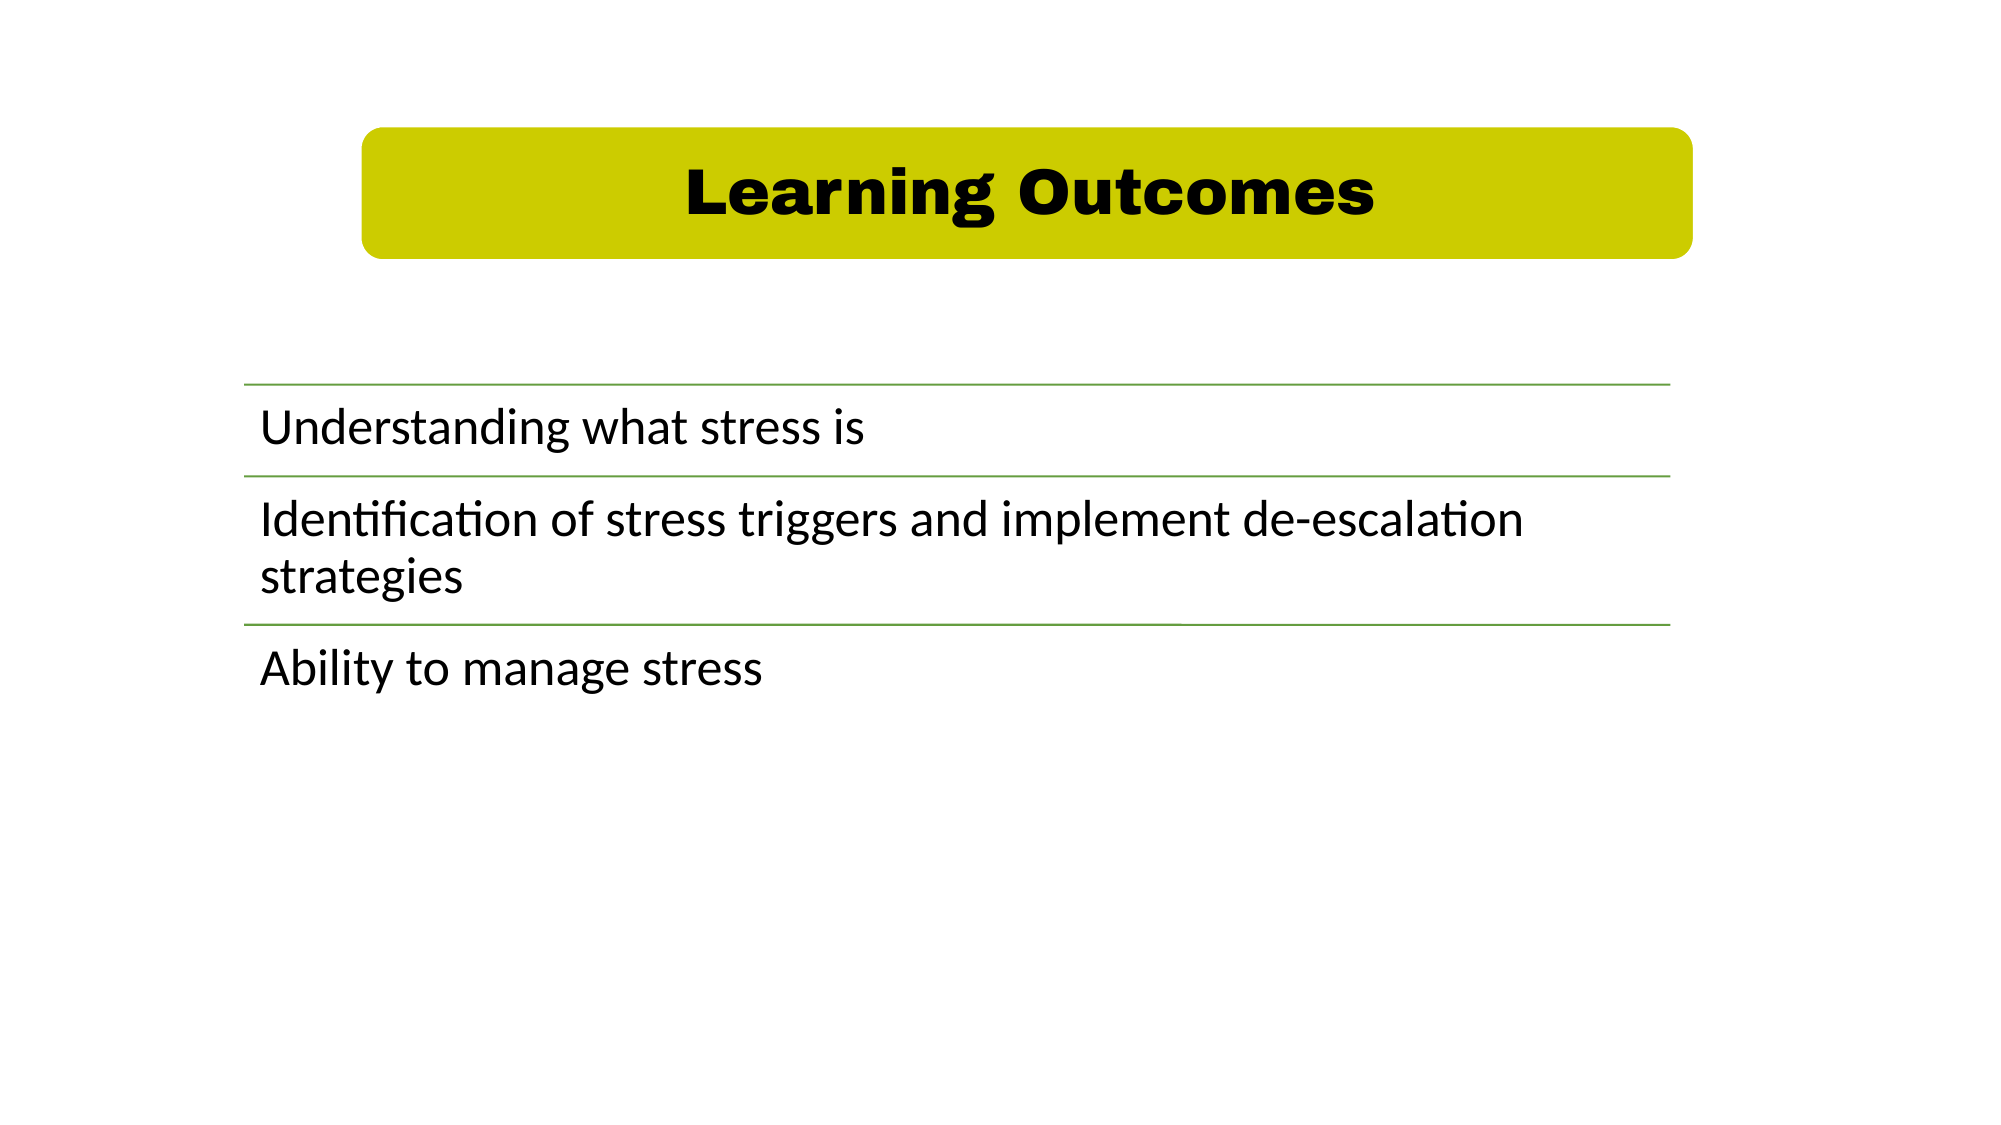

Learning Outcomes
Understanding what stress is
Identification of stress triggers and implement de-escalation strategies
Ability to manage stress